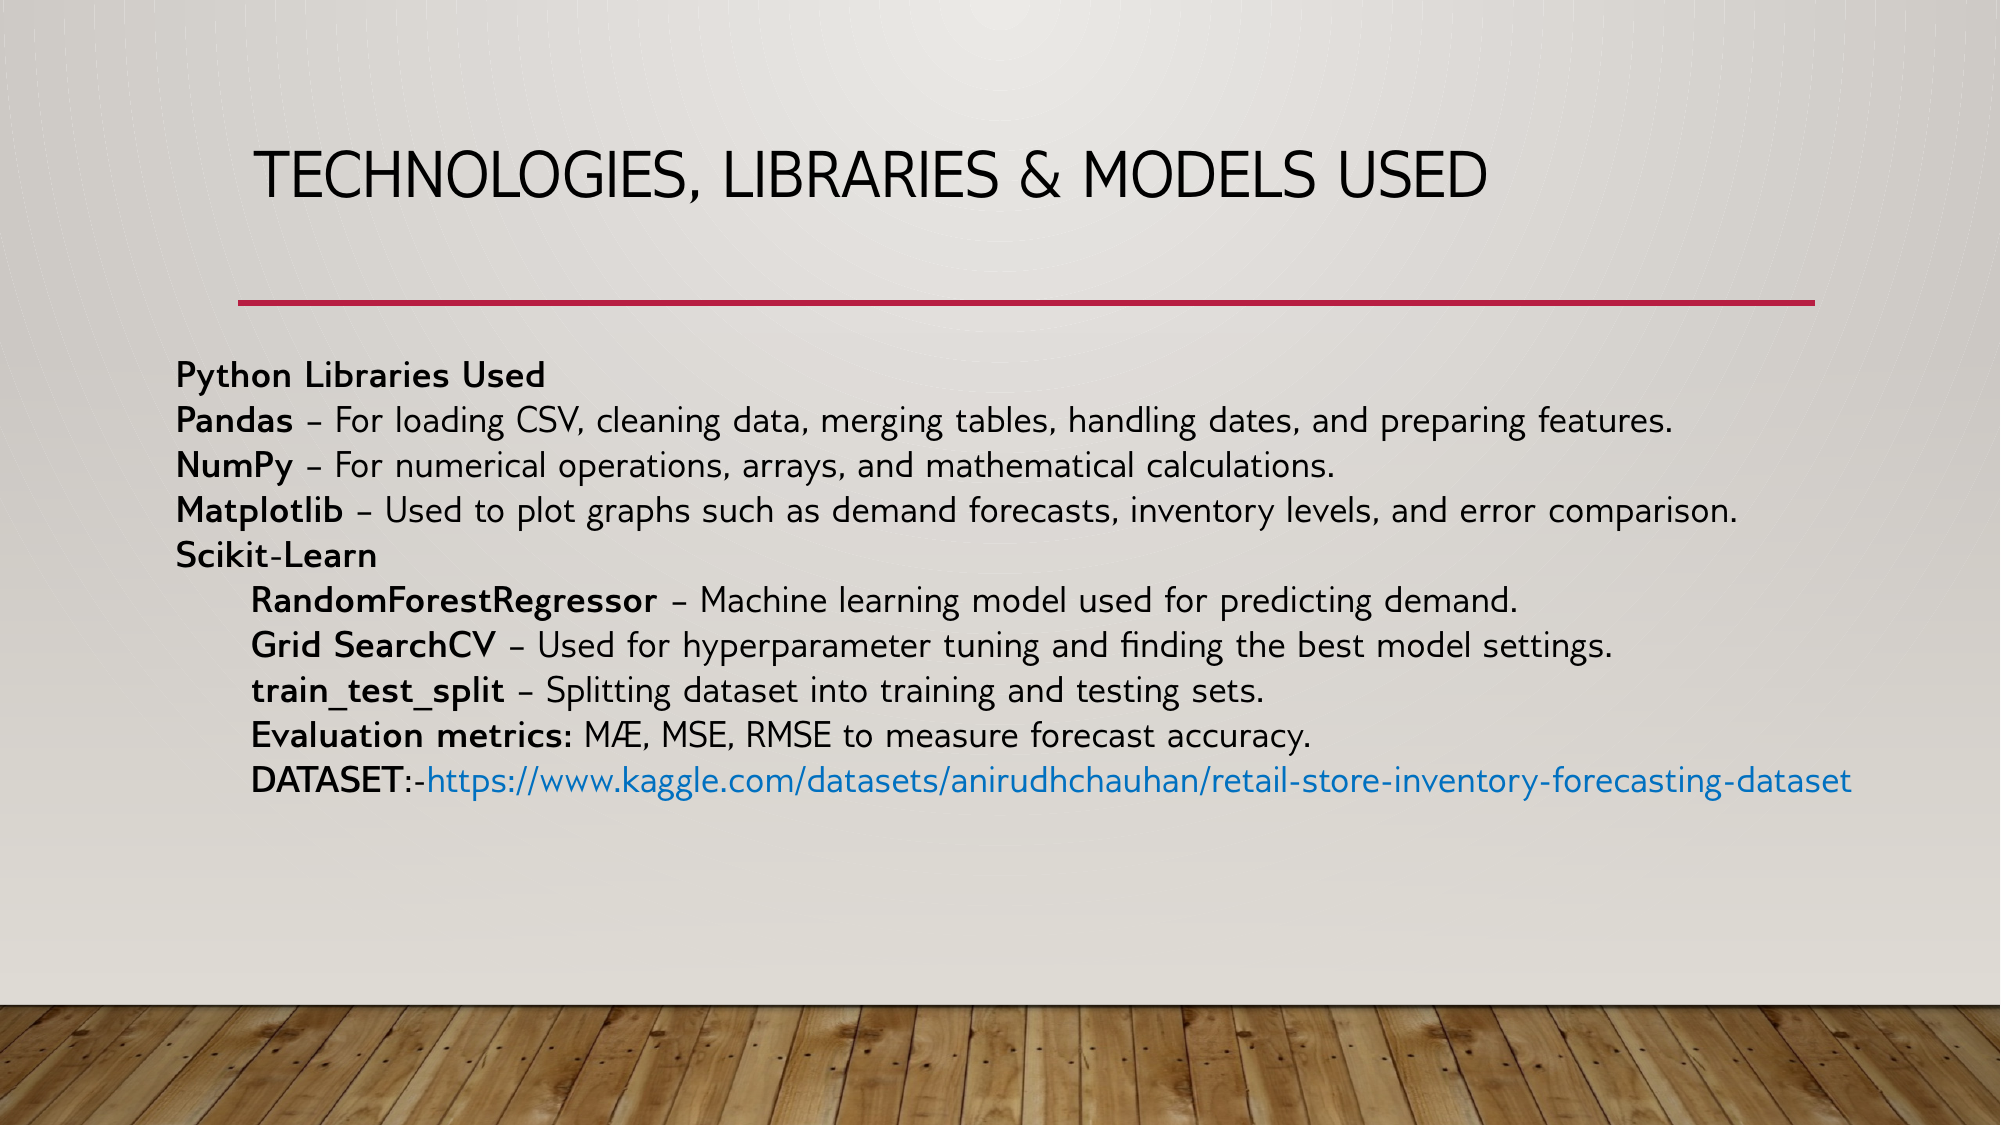

# Technologies, Libraries & Models Used
Python Libraries Used
Pandas – For loading CSV, cleaning data, merging tables, handling dates, and preparing features.
NumPy – For numerical operations, arrays, and mathematical calculations.
Matplotlib – Used to plot graphs such as demand forecasts, inventory levels, and error comparison.
Scikit-Learn
RandomForestRegressor – Machine learning model used for predicting demand.
Grid SearchCV – Used for hyperparameter tuning and finding the best model settings.
train_test_split – Splitting dataset into training and testing sets.
Evaluation metrics: MAE, MSE, RMSE to measure forecast accuracy.
DATASET:-https://www.kaggle.com/datasets/anirudhchauhan/retail-store-inventory-forecasting-dataset